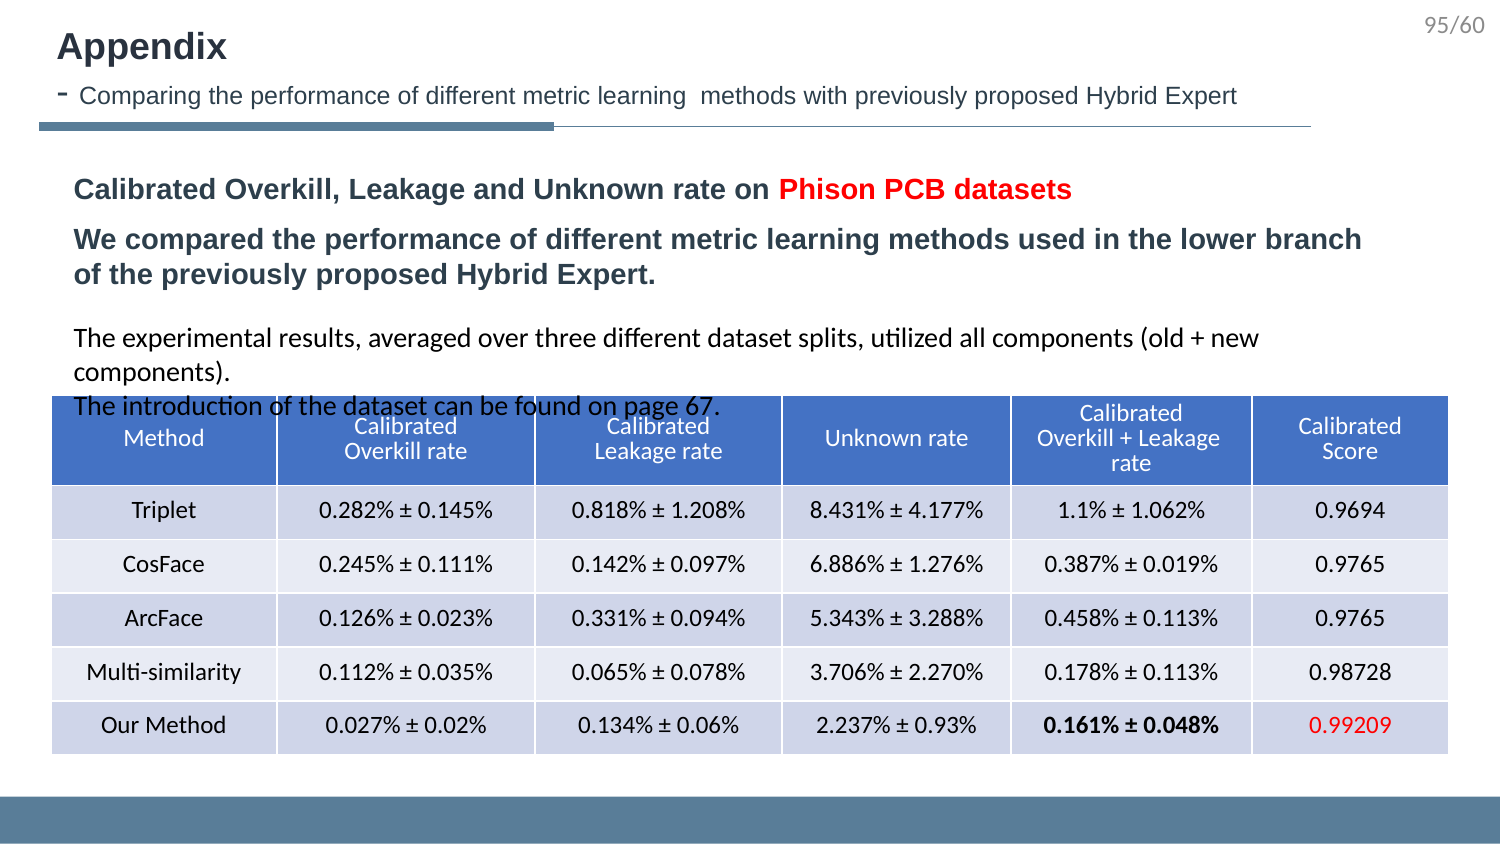

95
/60
Appendix
- Comparing the performance of different metric learning  methods with previously proposed Hybrid Expert
Calibrated Overkill, Leakage and Unknown rate on Phison PCB datasets
We compared the performance of different metric learning methods used in the lower branch of the previously proposed Hybrid Expert.
The experimental results, averaged over three different dataset splits, utilized all components (old + new components).
The introduction of the dataset can be found on page 67.
| Method | Calibrated Overkill rate | Calibrated Leakage rate | Unknown rate | Calibrated Overkill + Leakage rate | Calibrated Score |
| --- | --- | --- | --- | --- | --- |
| Triplet | 0.282% ± 0.145% | 0.818% ± 1.208% | 8.431% ± 4.177% | 1.1% ± 1.062% | 0.9694 |
| CosFace | 0.245% ± 0.111% | 0.142% ± 0.097% | 6.886% ± 1.276% | 0.387% ± 0.019% | 0.9765 |
| ArcFace | 0.126% ± 0.023% | 0.331% ± 0.094% | 5.343% ± 3.288% | 0.458% ± 0.113% | 0.9765 |
| Multi-similarity | 0.112% ± 0.035% | 0.065% ± 0.078% | 3.706% ± 2.270% | 0.178% ± 0.113% | 0.98728 |
| Our Method | 0.027% ± 0.02% | 0.134% ± 0.06% | 2.237% ± 0.93% | 0.161% ± 0.048% | 0.99209 |